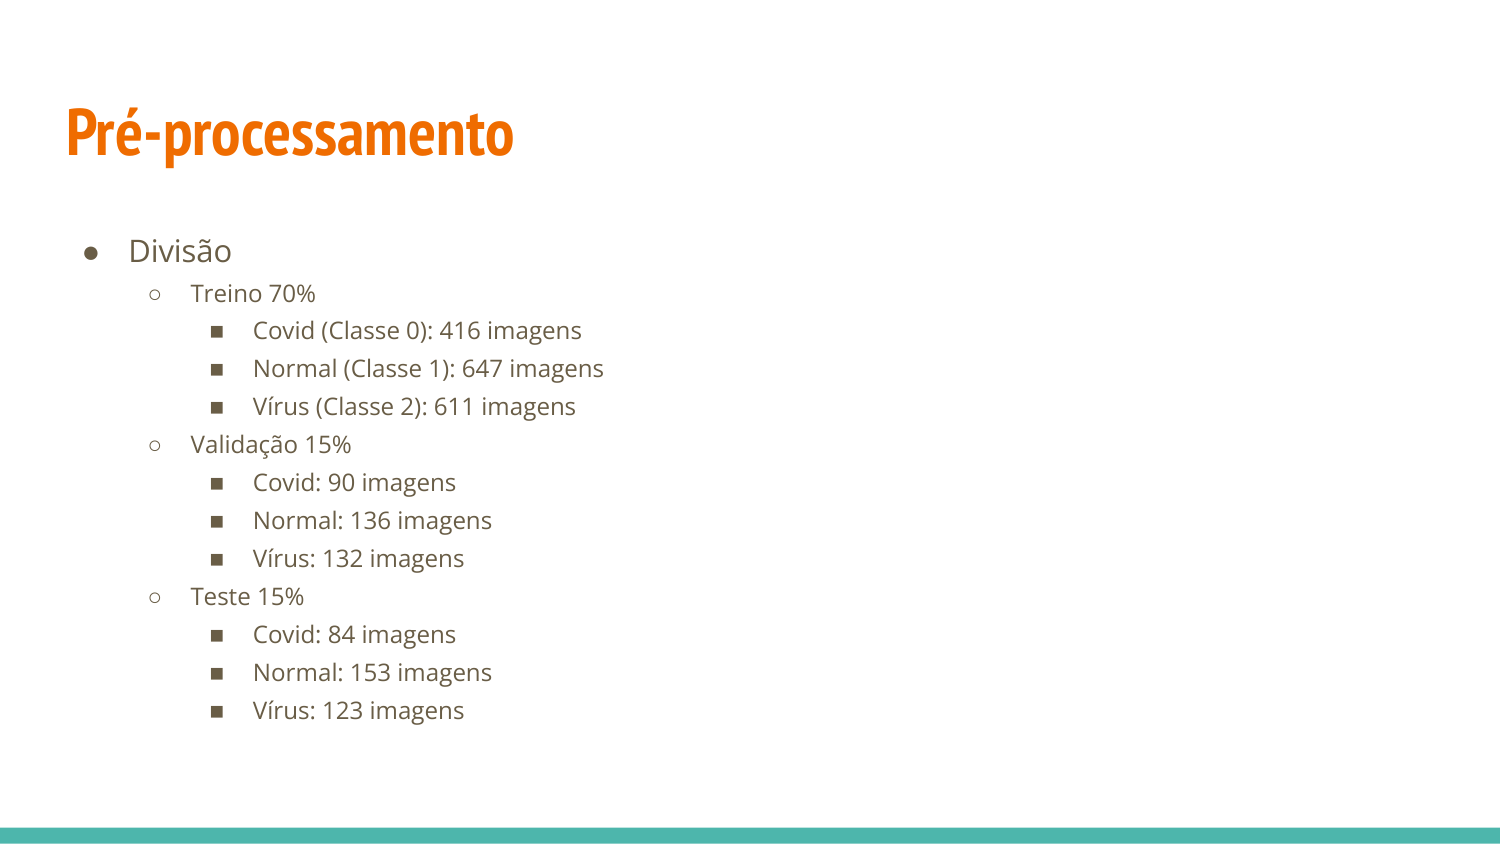

# Pré-processamento
Divisão
Treino 70%
Covid (Classe 0): 416 imagens
Normal (Classe 1): 647 imagens
Vírus (Classe 2): 611 imagens
Validação 15%
Covid: 90 imagens
Normal: 136 imagens
Vírus: 132 imagens
Teste 15%
Covid: 84 imagens
Normal: 153 imagens
Vírus: 123 imagens